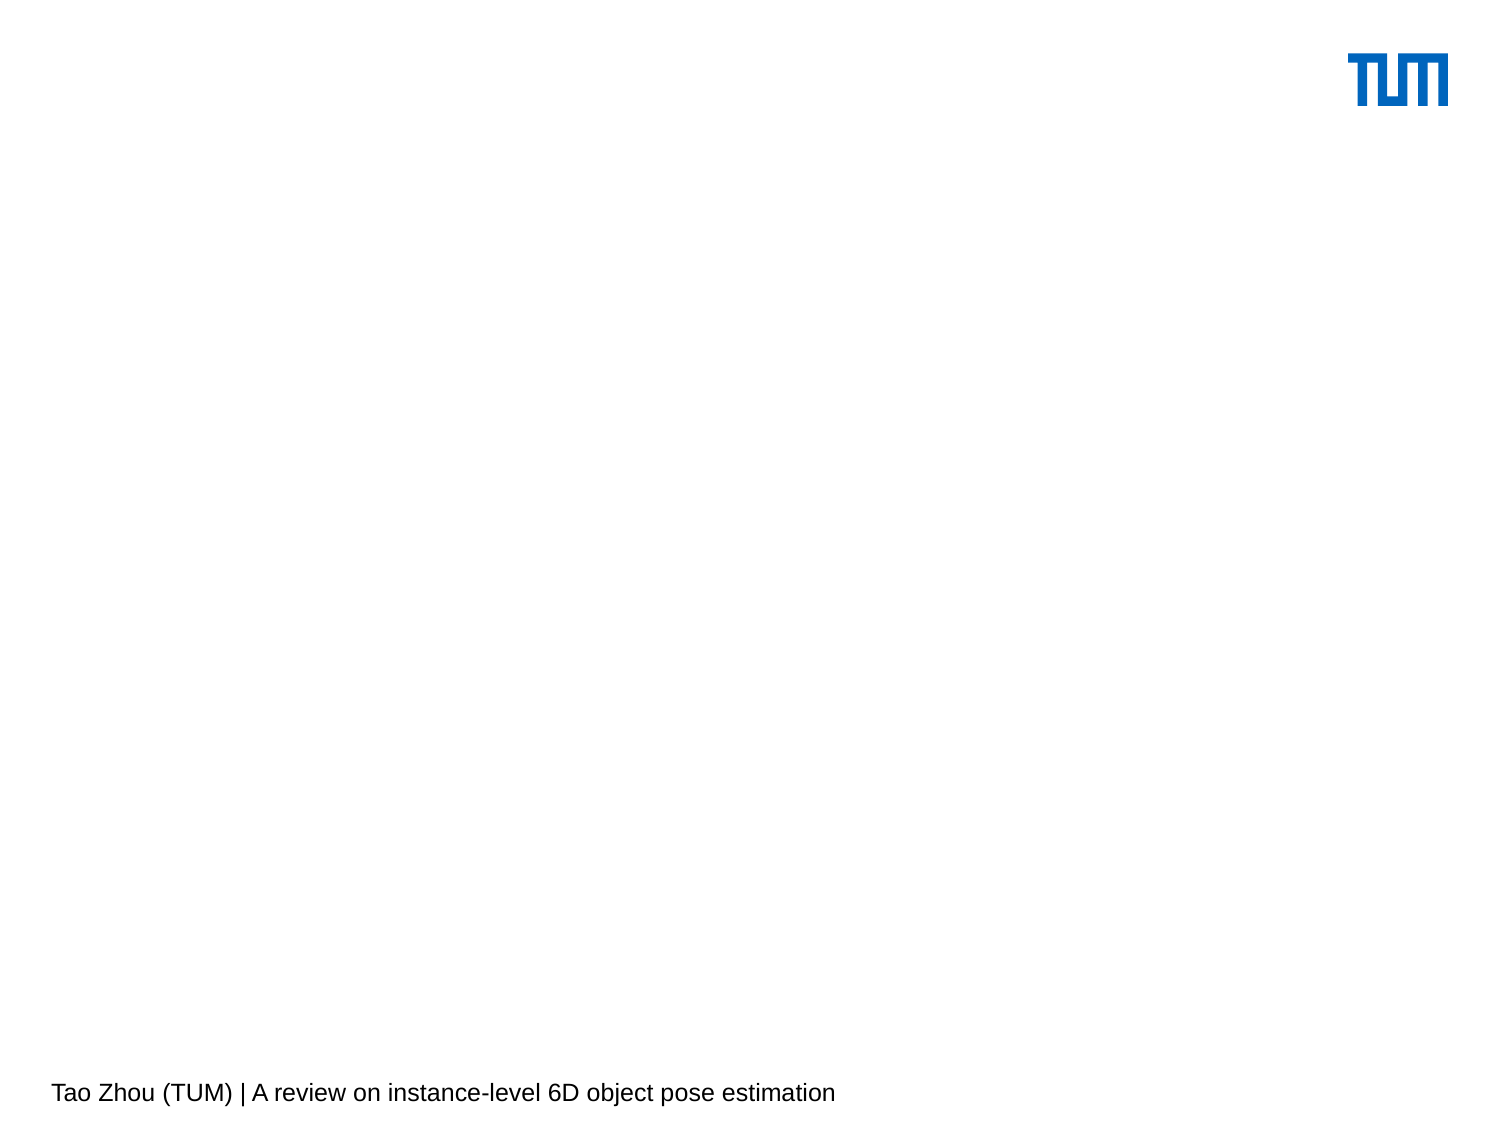

#

Tao Zhou (TUM) | A review on instance-level 6D object pose estimation